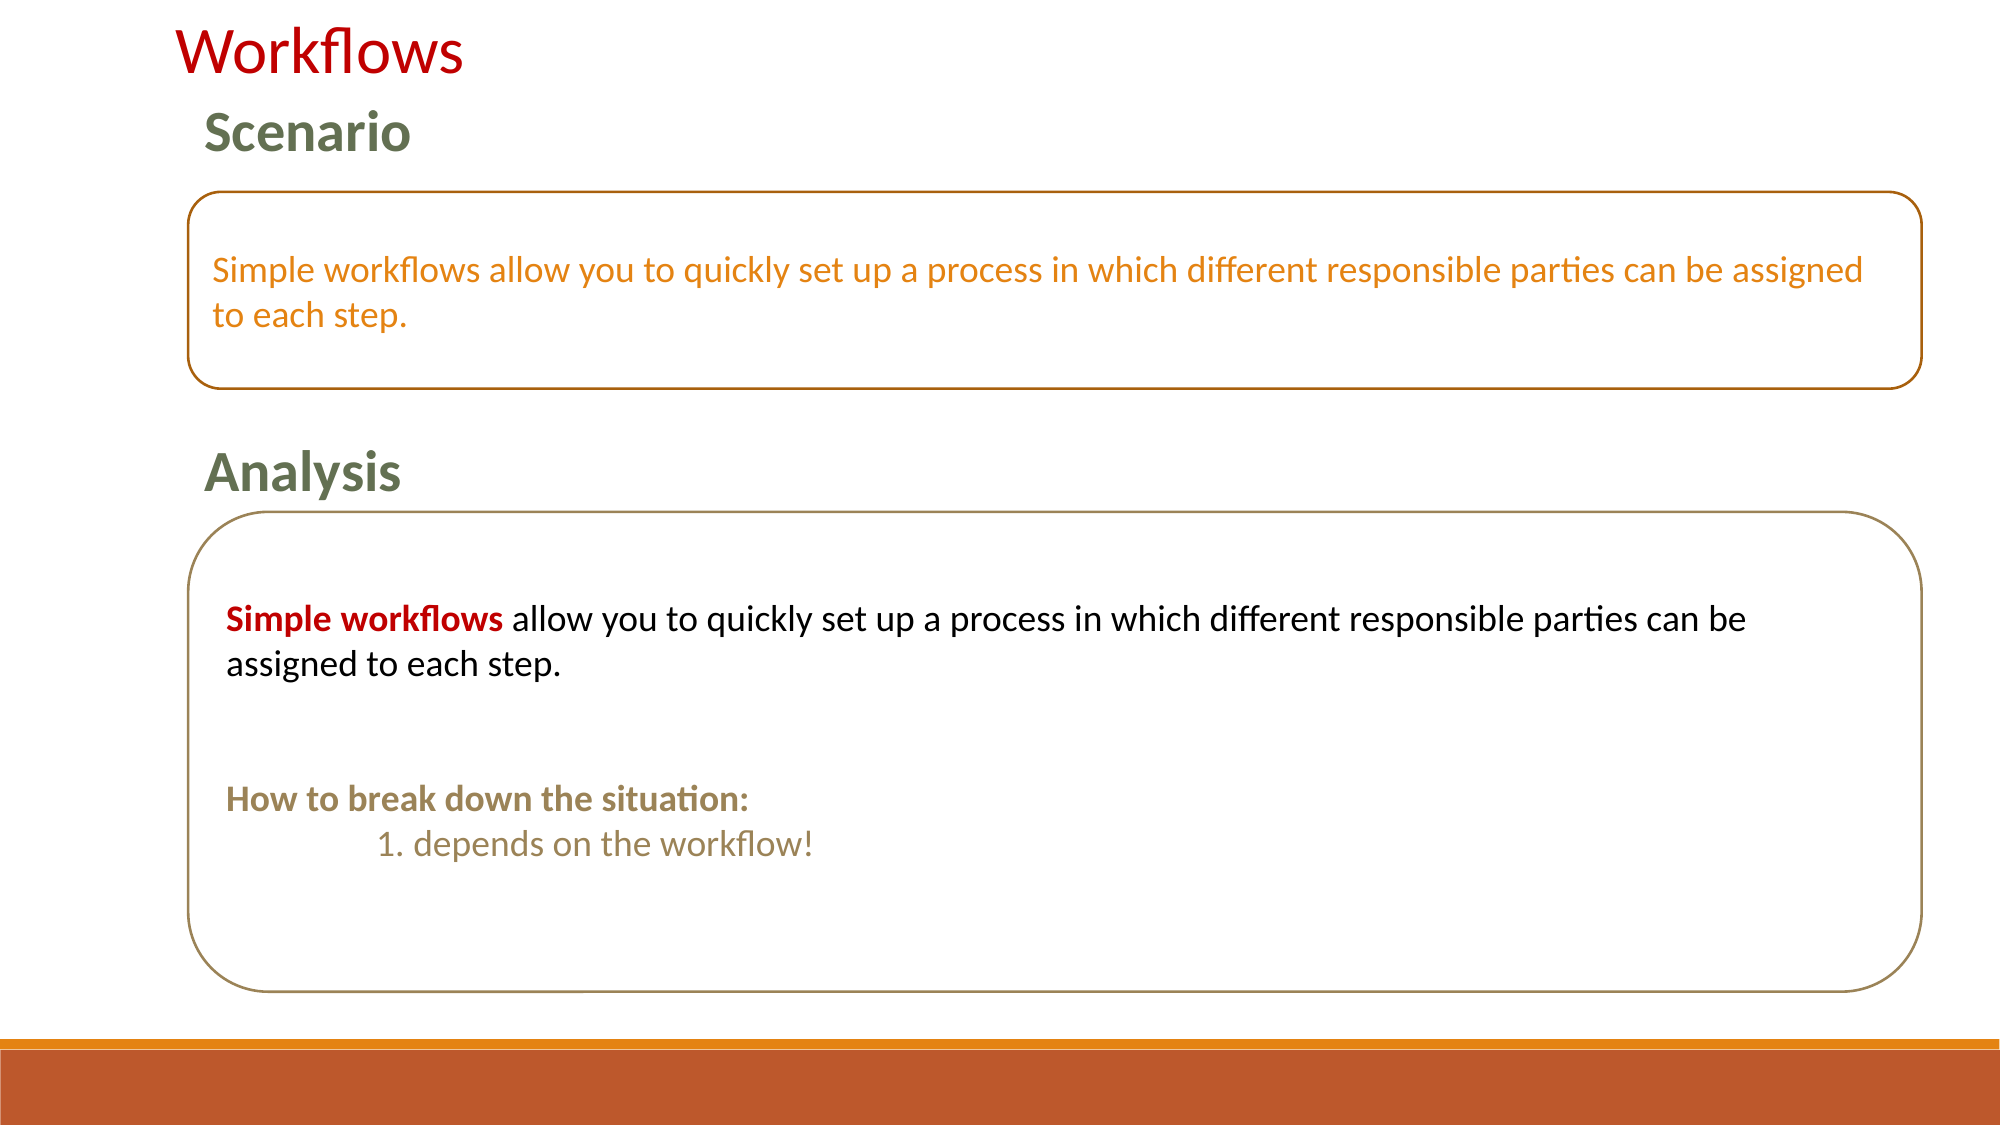

Workflows
Scenario
Simple workflows allow you to quickly set up a process in which different responsible parties can be assigned to each step.
Analysis
Simple workflows allow you to quickly set up a process in which different responsible parties can be assigned to each step.

How to break down the situation:
 	1. depends on the workflow!